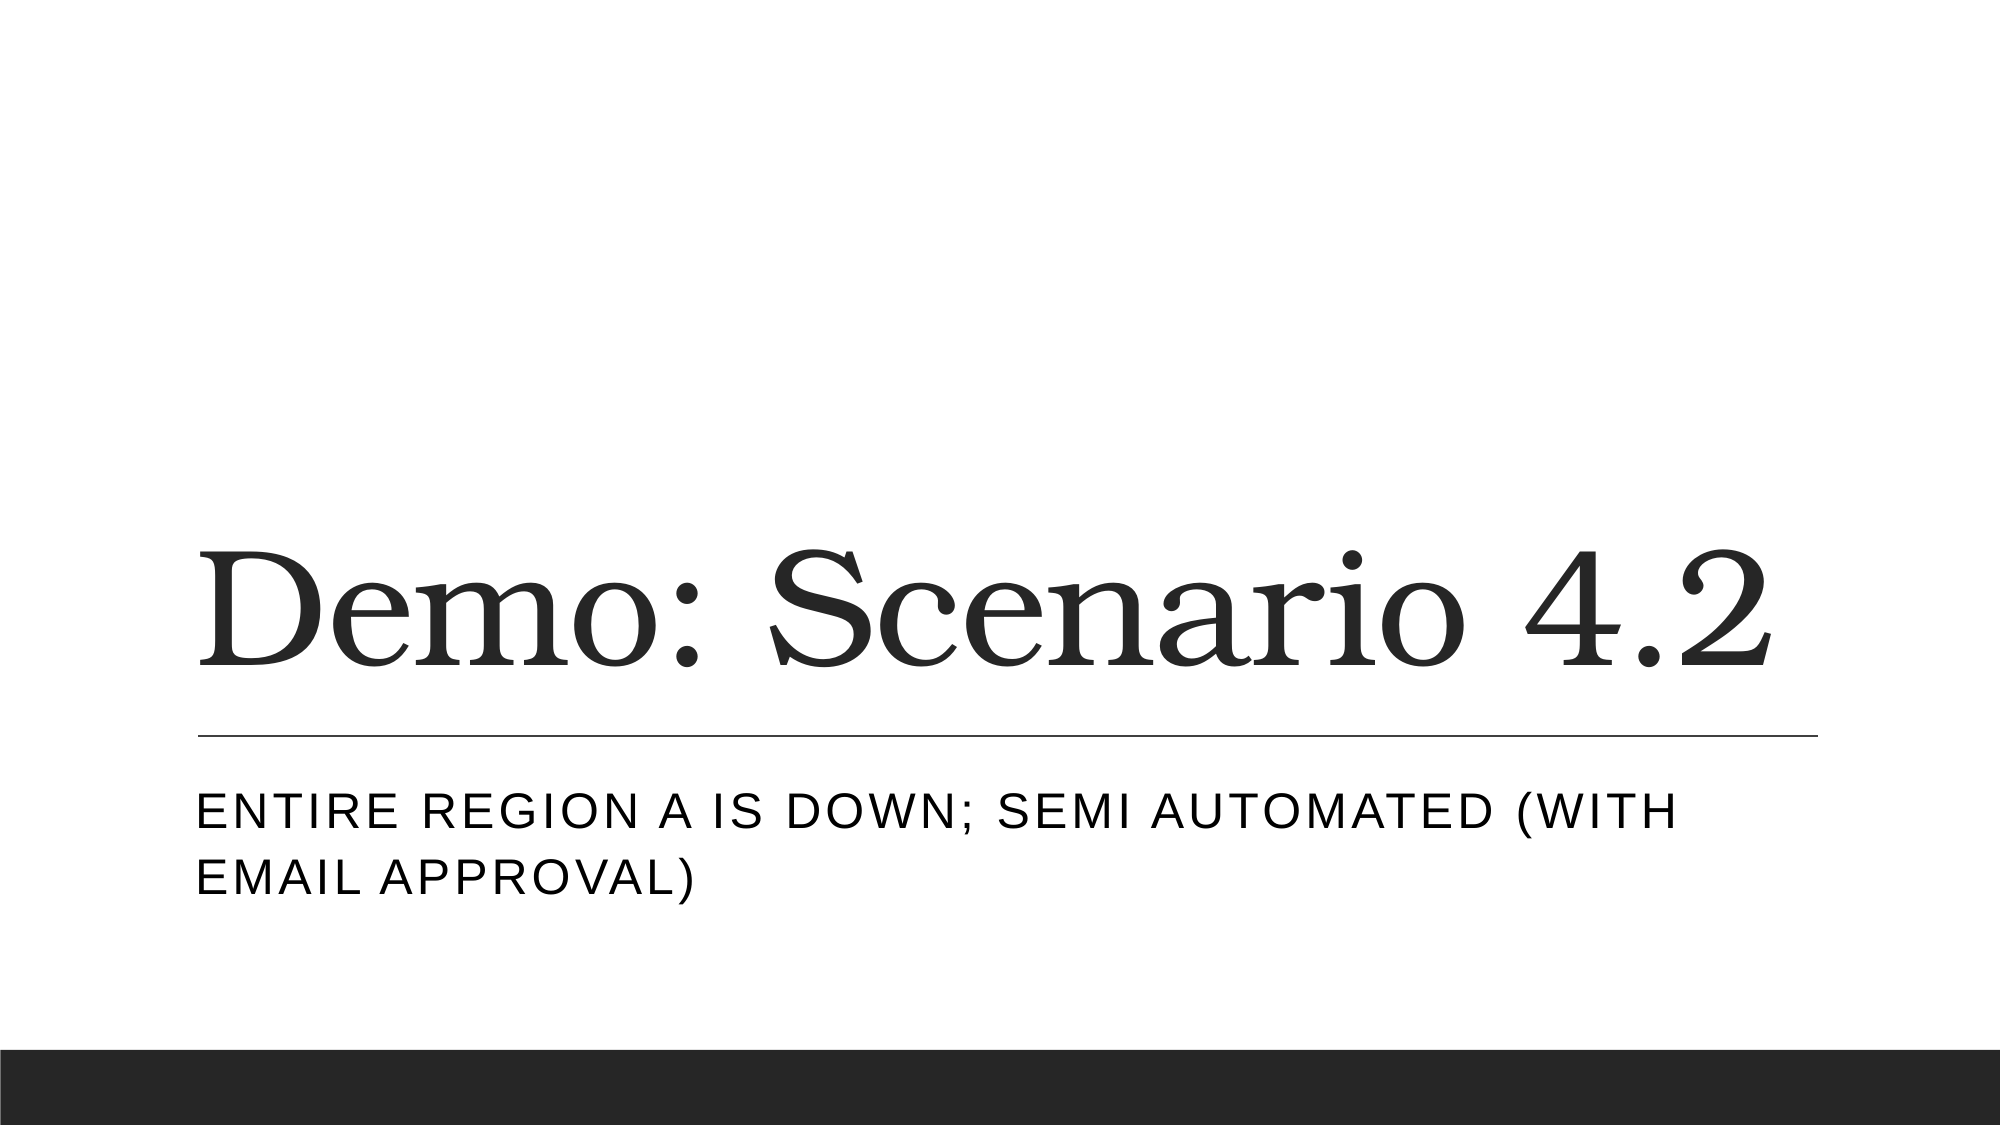

# Demo: Scenario 4.2
Entire region A is down; Semi automated (with Email approval)